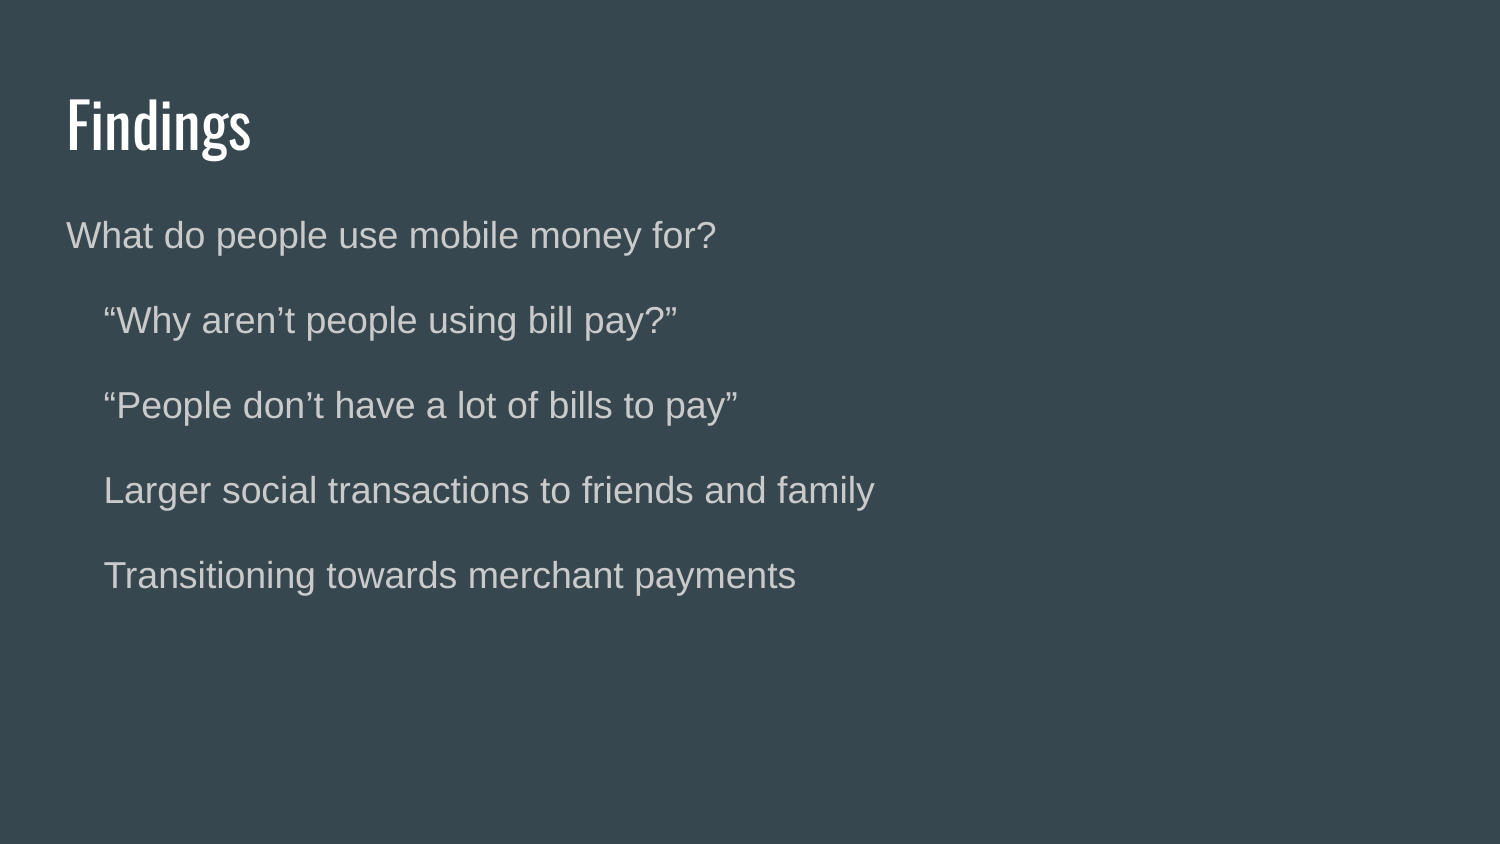

# Findings
What do people use mobile money for?
“Why aren’t people using bill pay?”
“People don’t have a lot of bills to pay”
Larger social transactions to friends and family
Transitioning towards merchant payments